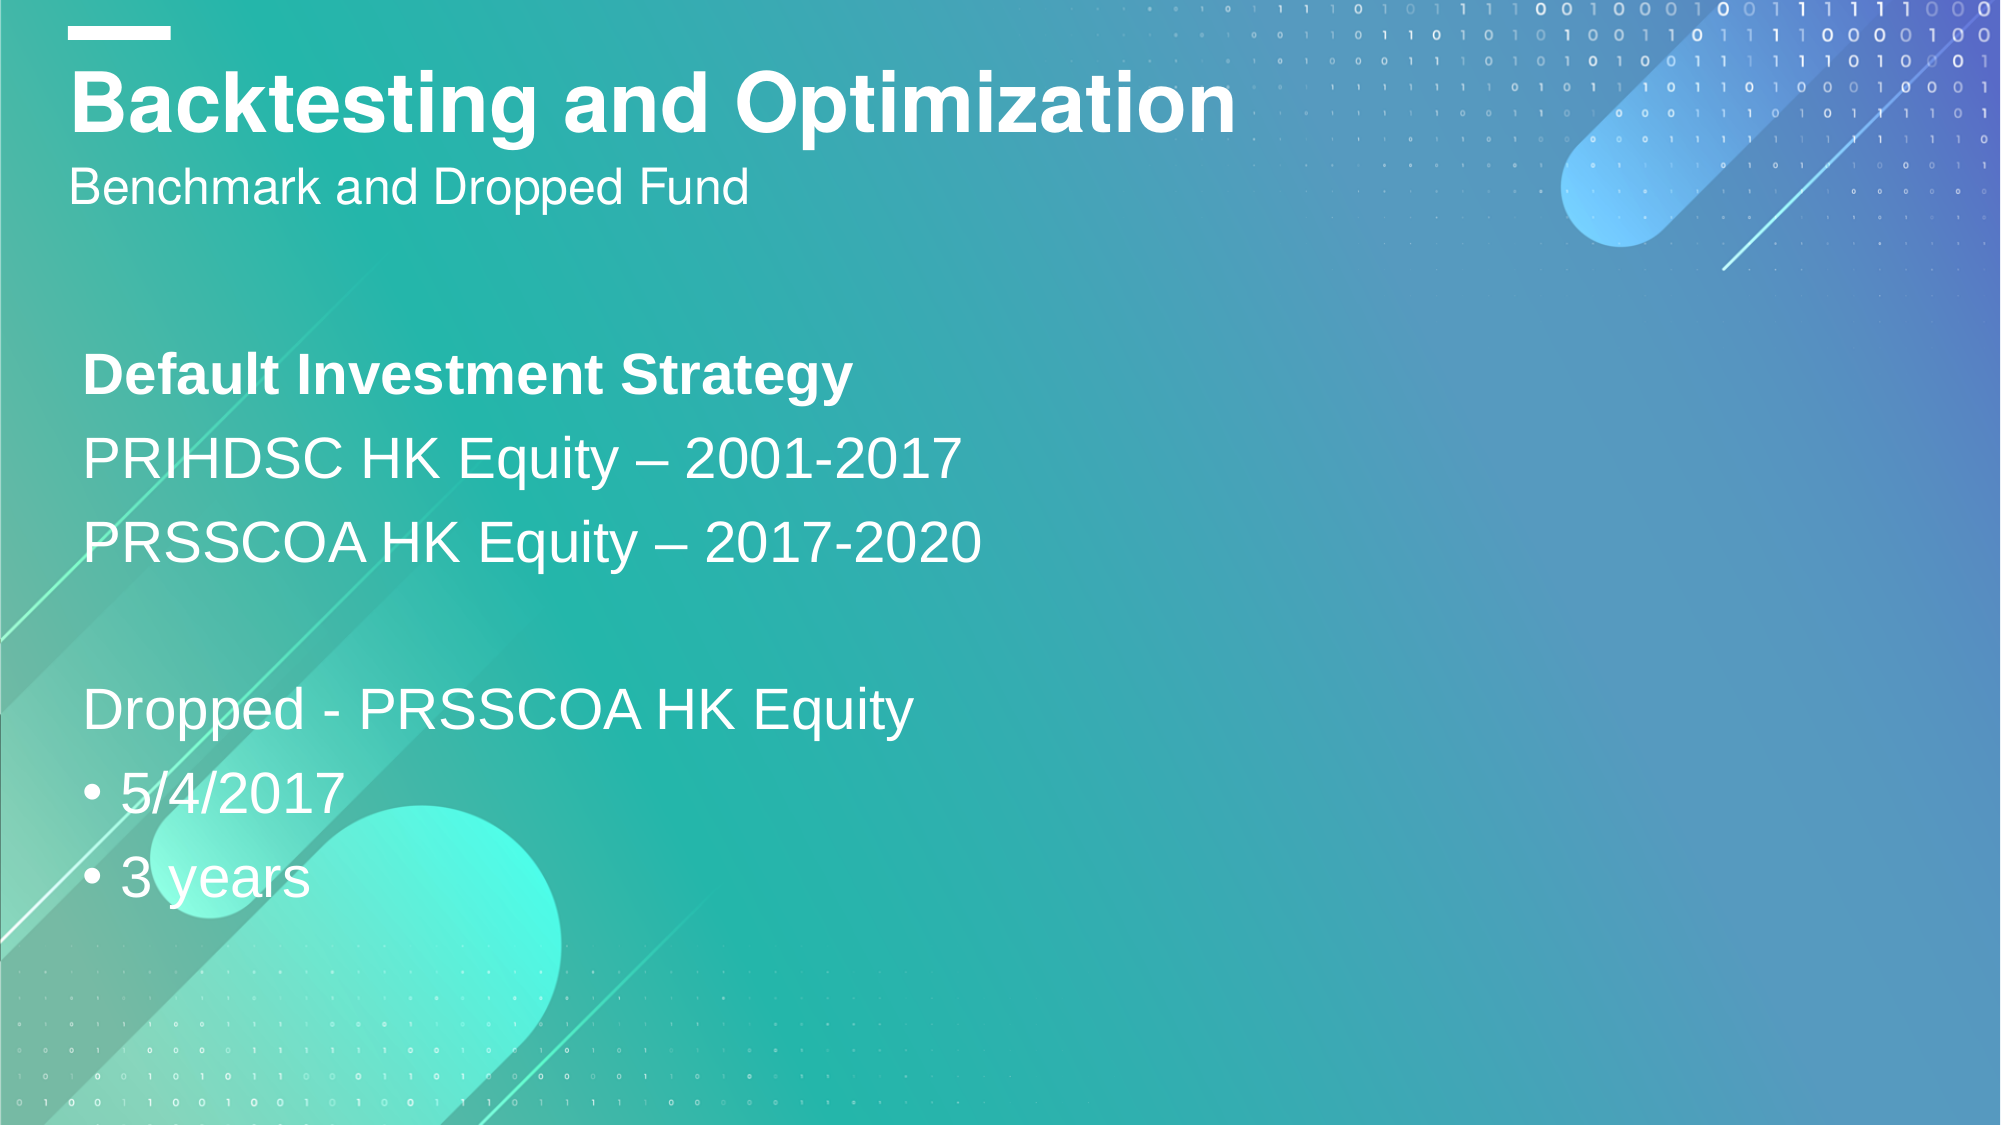

# Backtesting and Optimization
Benchmark and Dropped Fund
Default Investment Strategy
PRIHDSC HK Equity – 2001-2017
PRSSCOA HK Equity – 2017-2020

Dropped - PRSSCOA HK Equity
5/4/2017
3 years